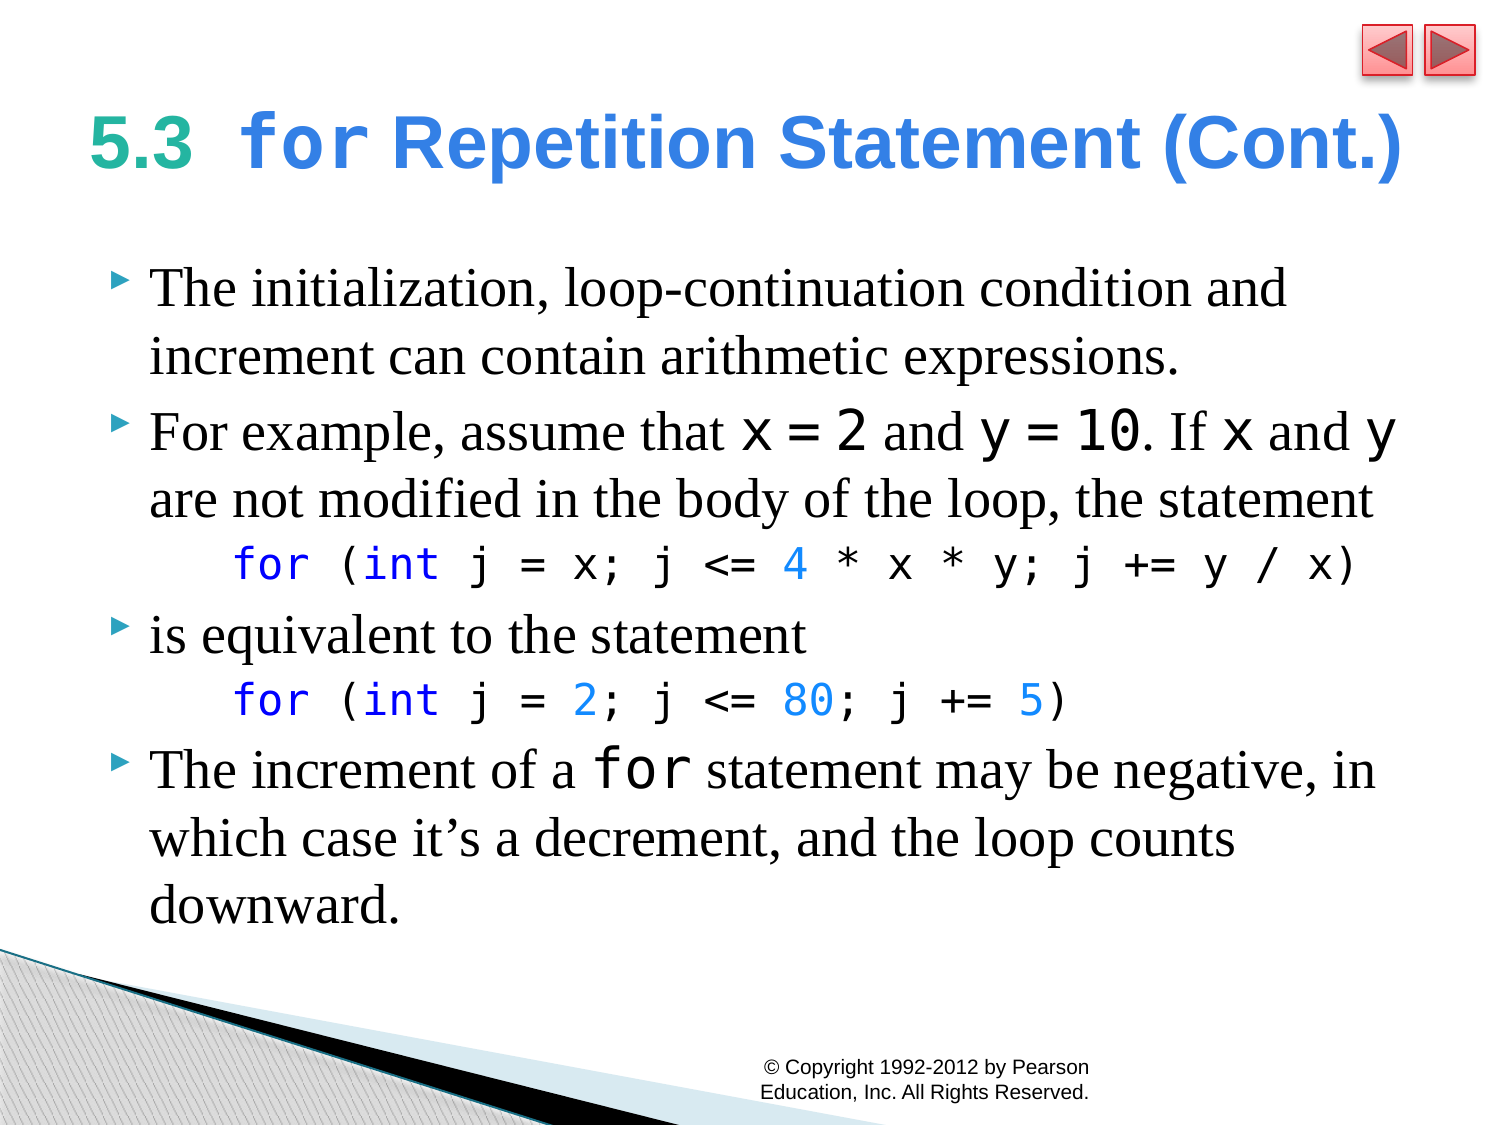

# 5.3  for Repetition Statement (Cont.)
The initialization, loop-continuation condition and increment can contain arithmetic expressions.
For example, assume that x = 2 and y = 10. If x and y are not modified in the body of the loop, the statement
	for (int j = x; j <= 4 * x * y; j += y / x)
is equivalent to the statement
	for (int j = 2; j <= 80; j += 5)
The increment of a for statement may be negative, in which case it’s a decrement, and the loop counts downward.
© Copyright 1992-2012 by Pearson Education, Inc. All Rights Reserved.